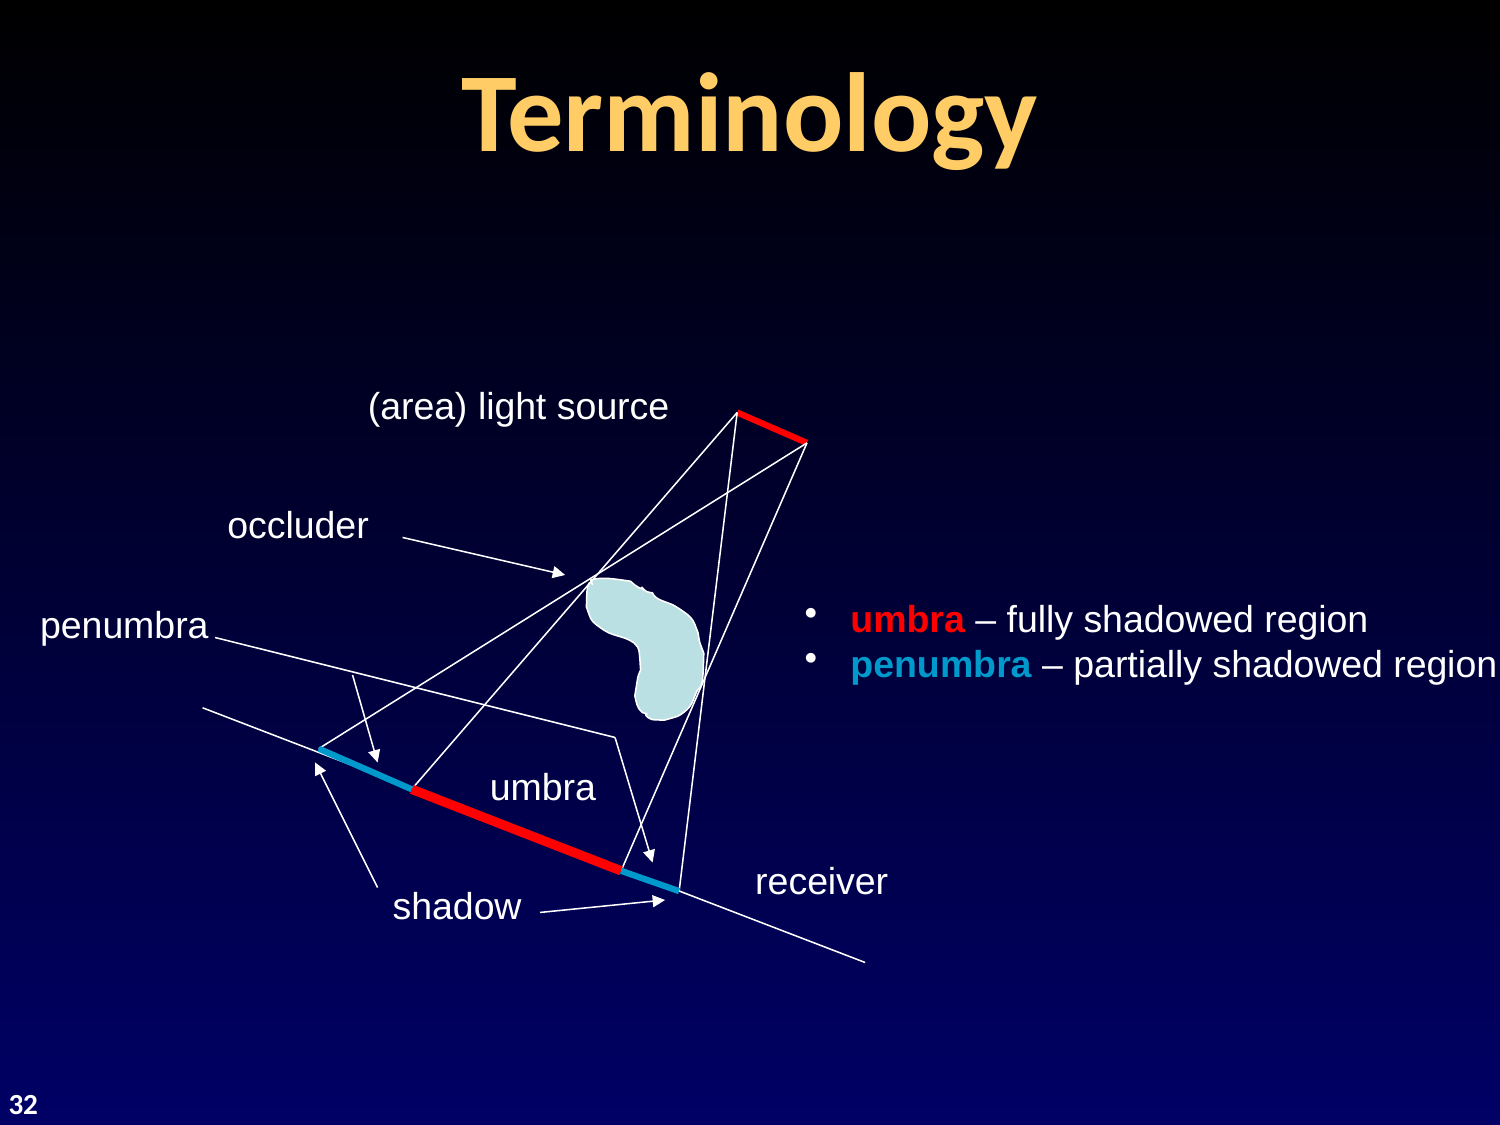

# Terminology
(area) light source

occluder

penumbra

umbra

receiver

shadow

 umbra – fully shadowed region
 penumbra – partially shadowed region
32